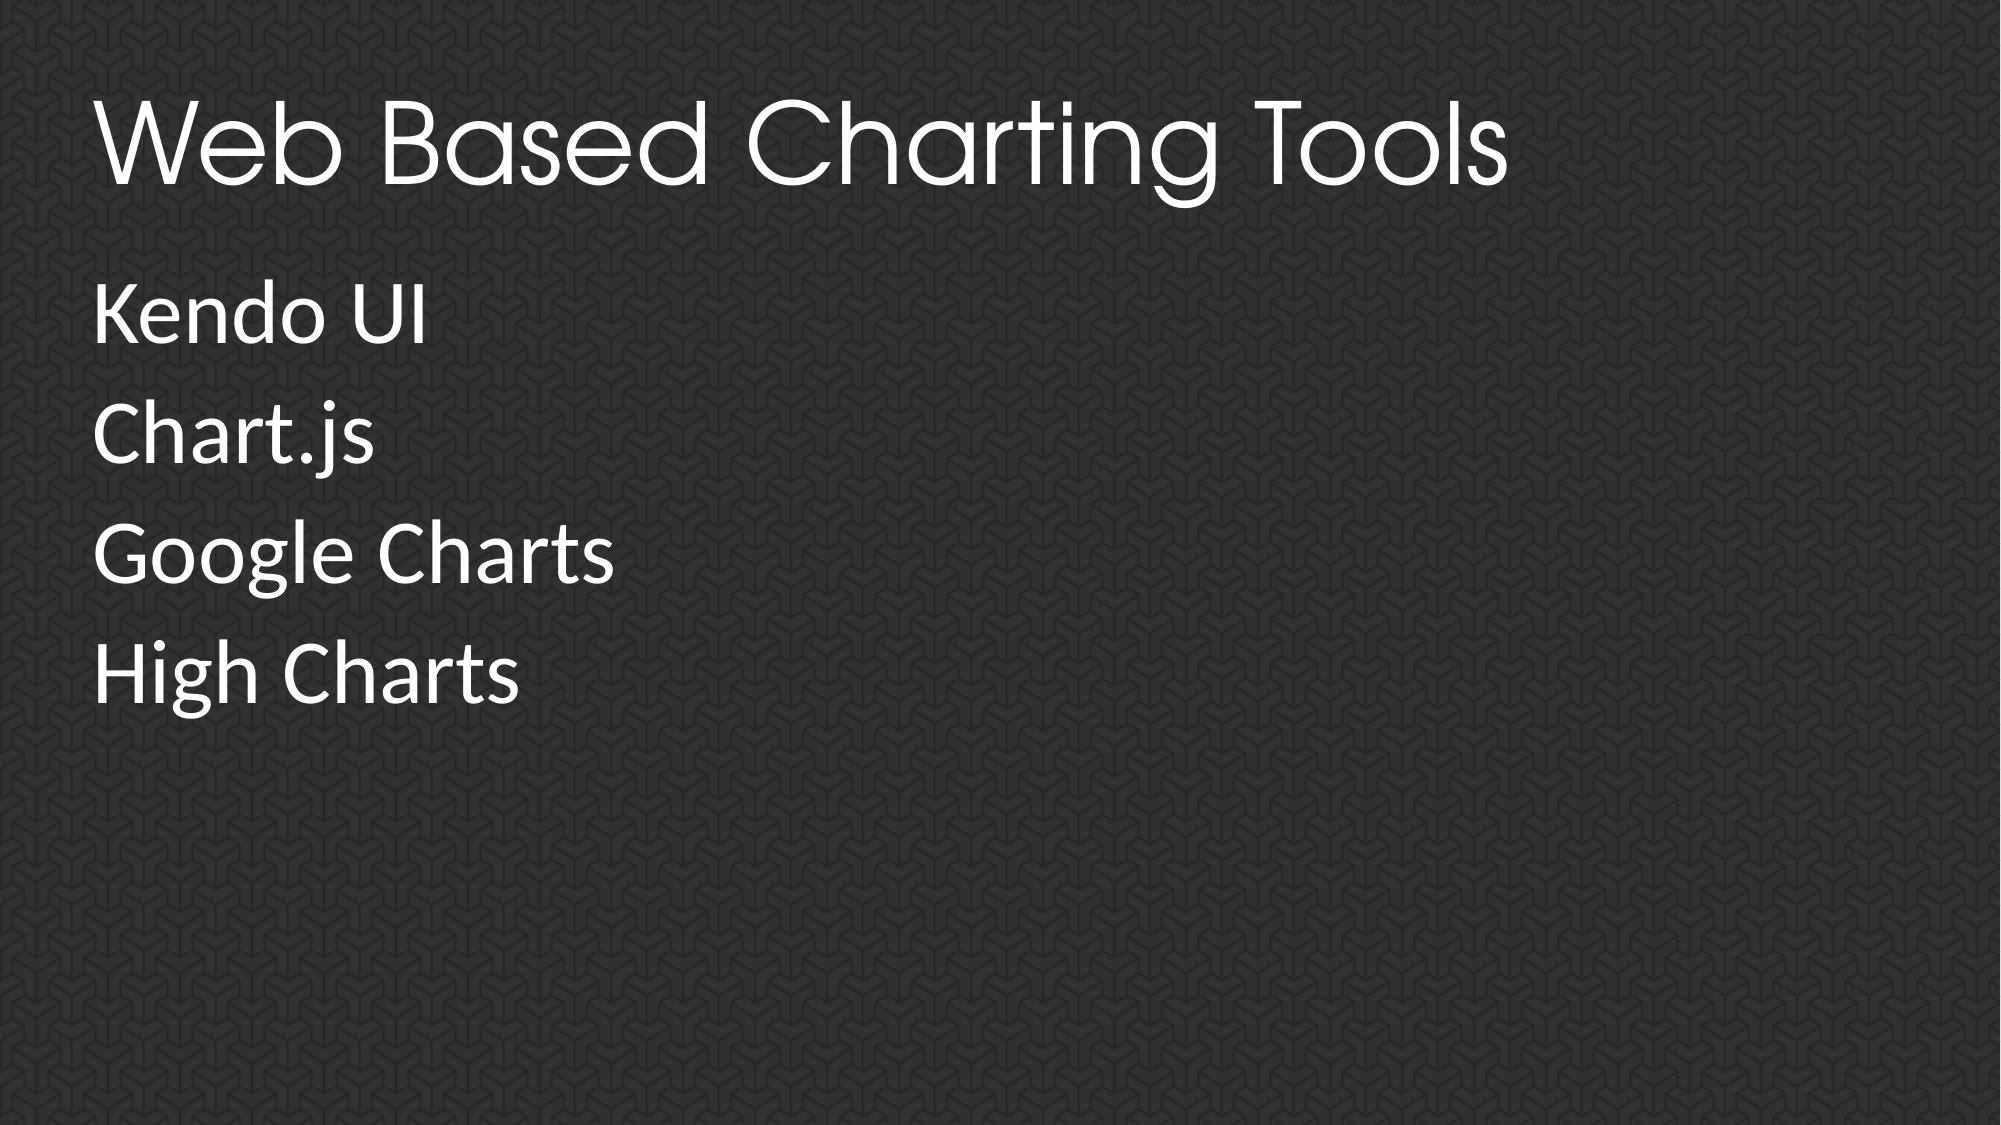

# Web Based Charting Tools
Kendo UI
Chart.js
Google Charts
High Charts